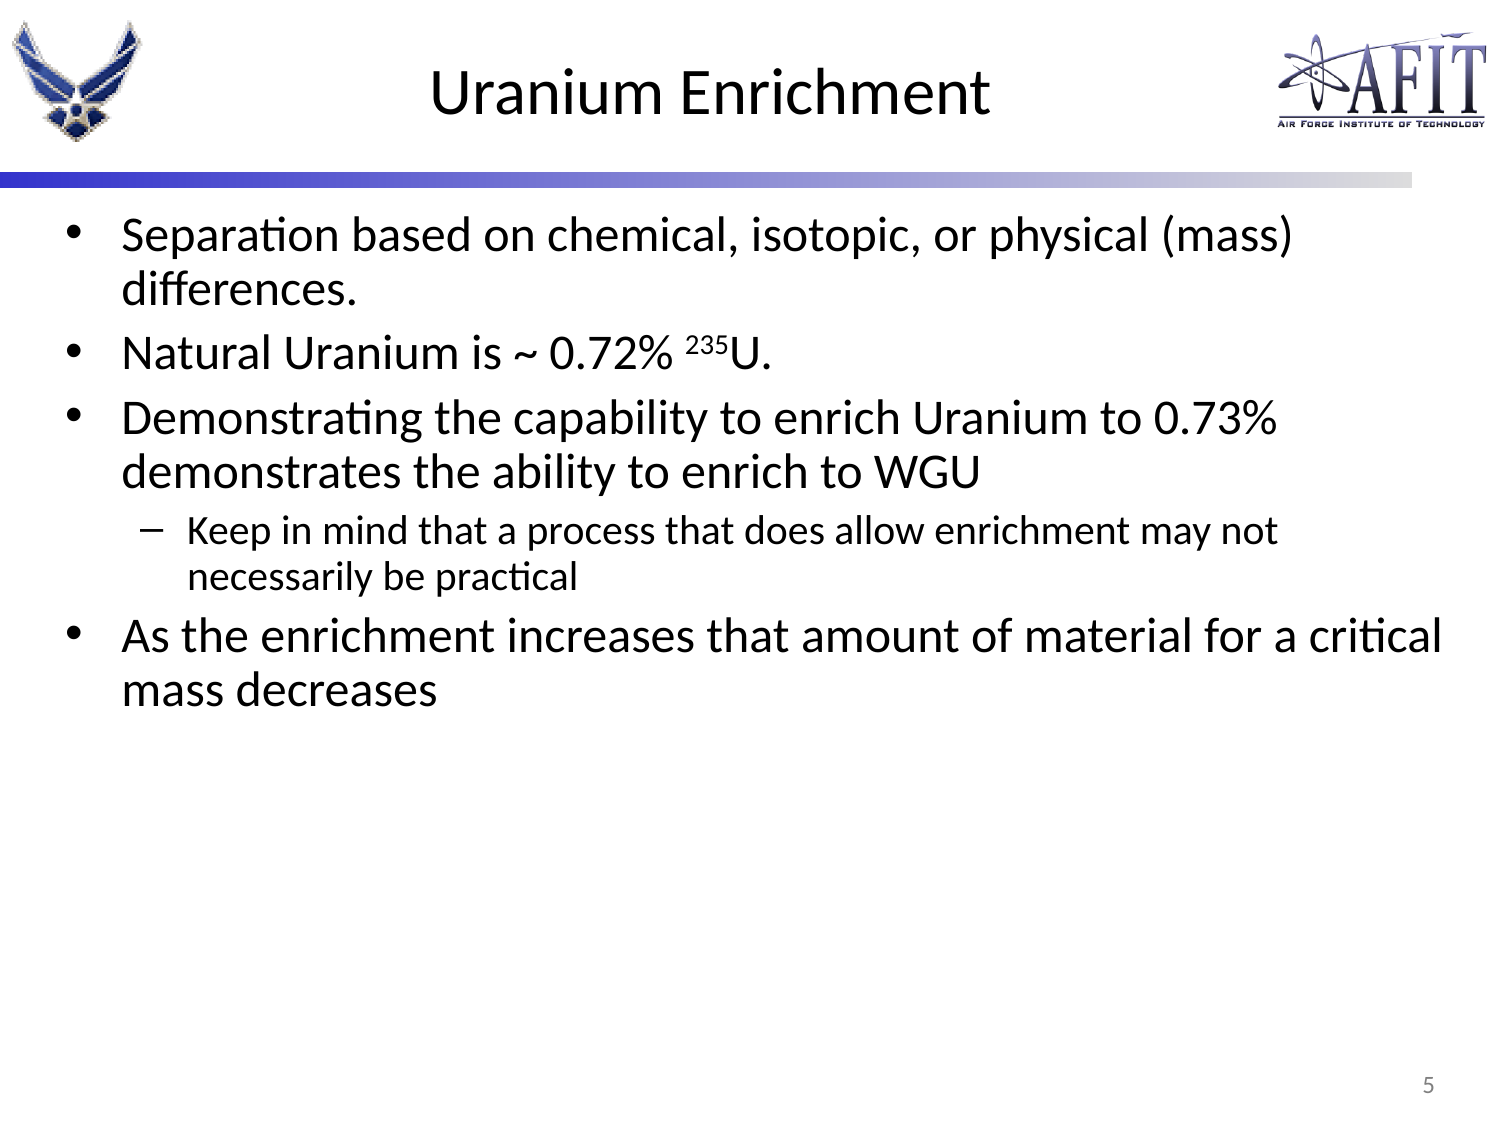

# Uranium Enrichment
Separation based on chemical, isotopic, or physical (mass) differences.
Natural Uranium is ~ 0.72% 235U.
Demonstrating the capability to enrich Uranium to 0.73% demonstrates the ability to enrich to WGU
Keep in mind that a process that does allow enrichment may not necessarily be practical
As the enrichment increases that amount of material for a critical mass decreases
5